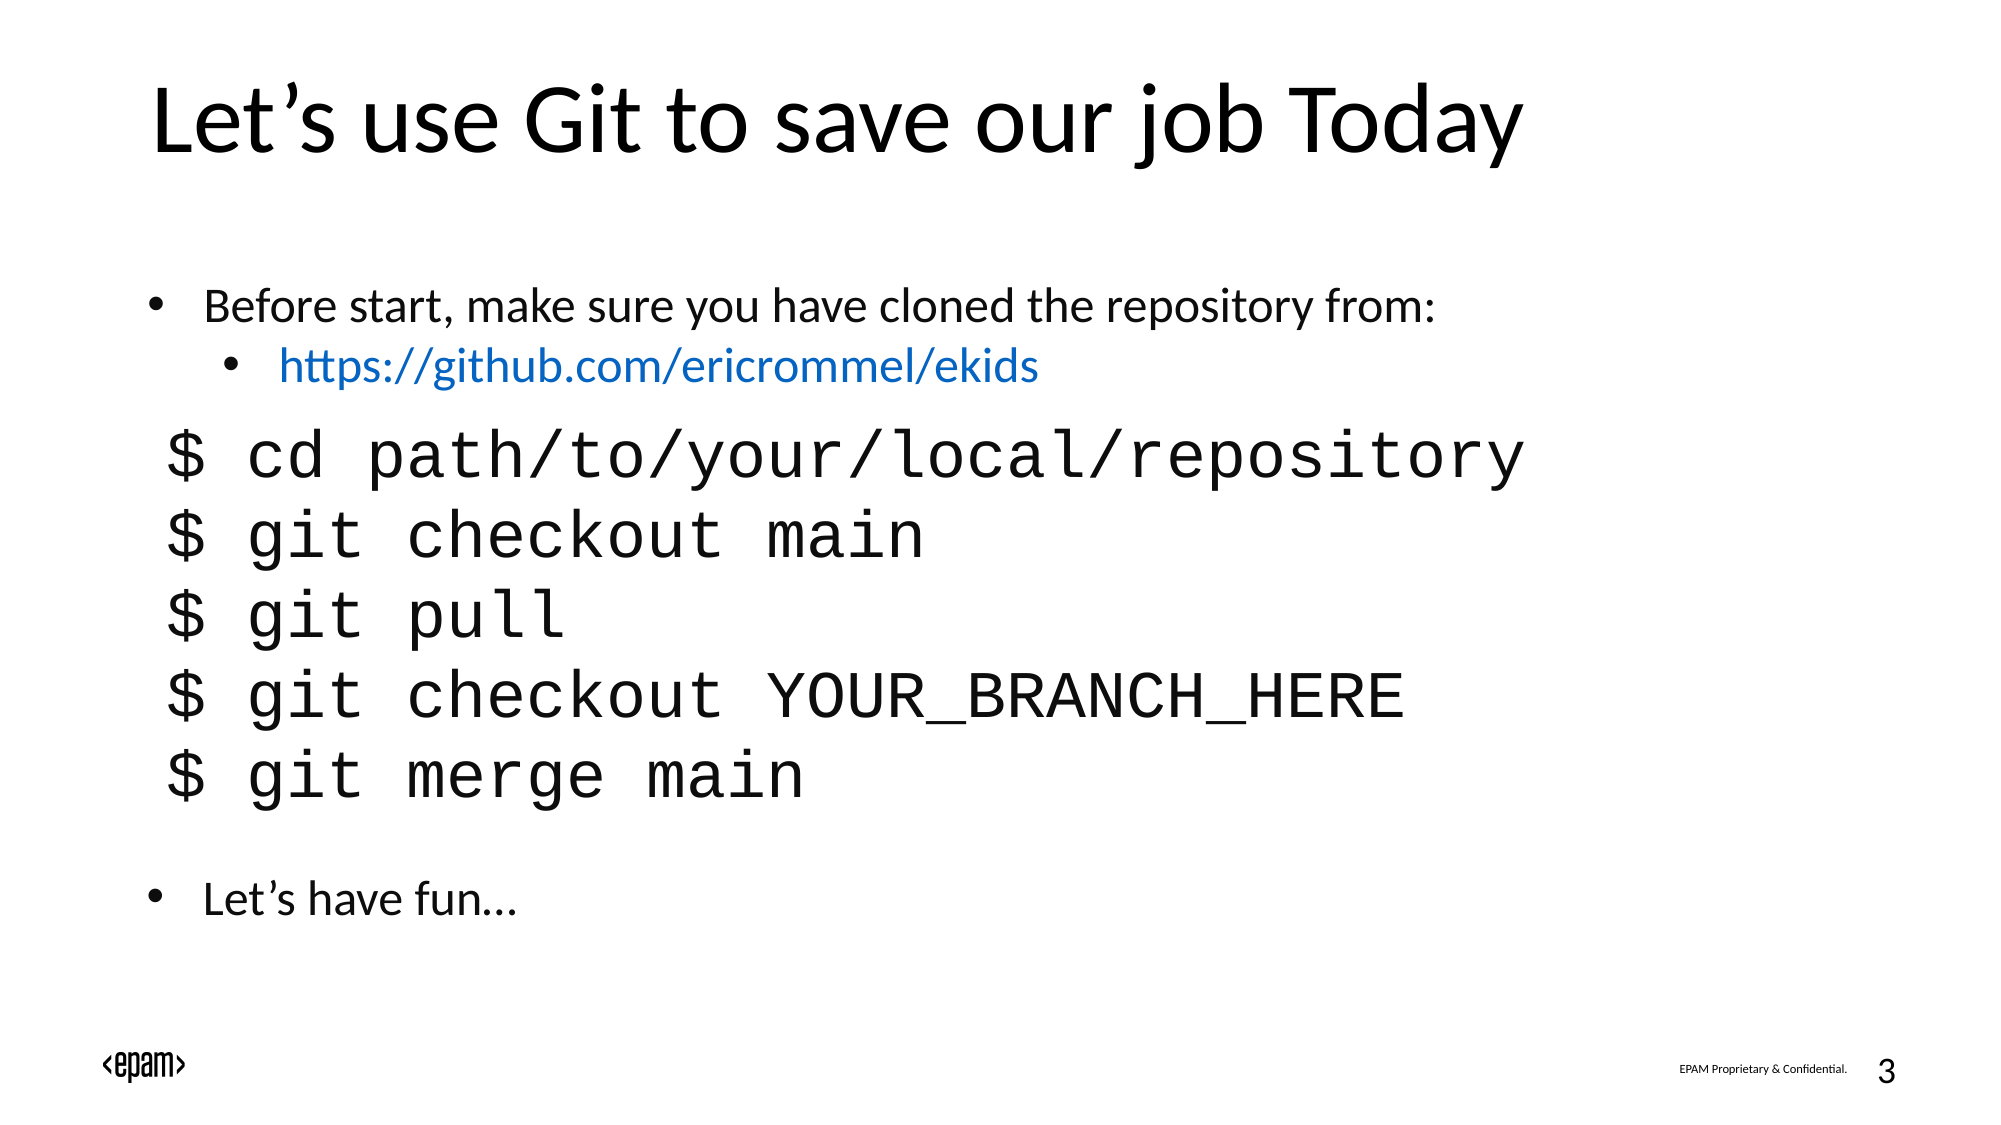

# Let’s use Git to save our job Today
Before start, make sure you have cloned the repository from:
https://github.com/ericrommel/ekids
$ cd path/to/your/local/repository
$ git checkout main
$ git pull
$ git checkout YOUR_BRANCH_HERE
$ git merge main
Let’s have fun…